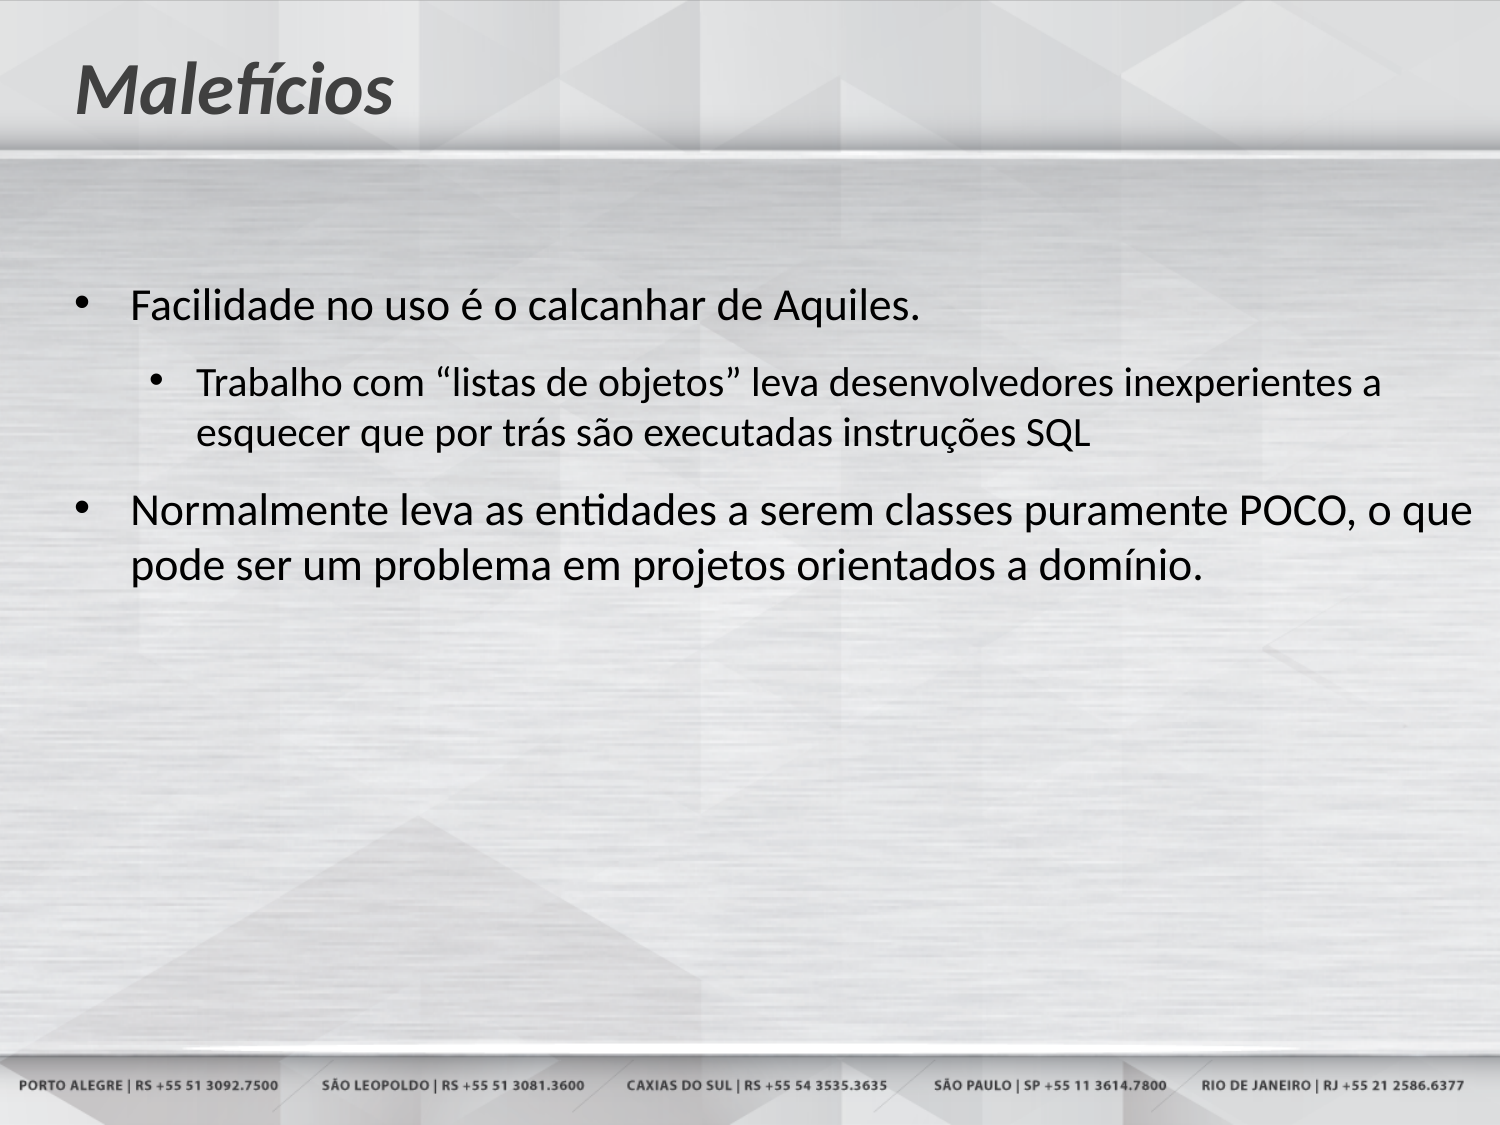

# Malefícios
Facilidade no uso é o calcanhar de Aquiles.
Trabalho com “listas de objetos” leva desenvolvedores inexperientes a esquecer que por trás são executadas instruções SQL
Normalmente leva as entidades a serem classes puramente POCO, o que pode ser um problema em projetos orientados a domínio.